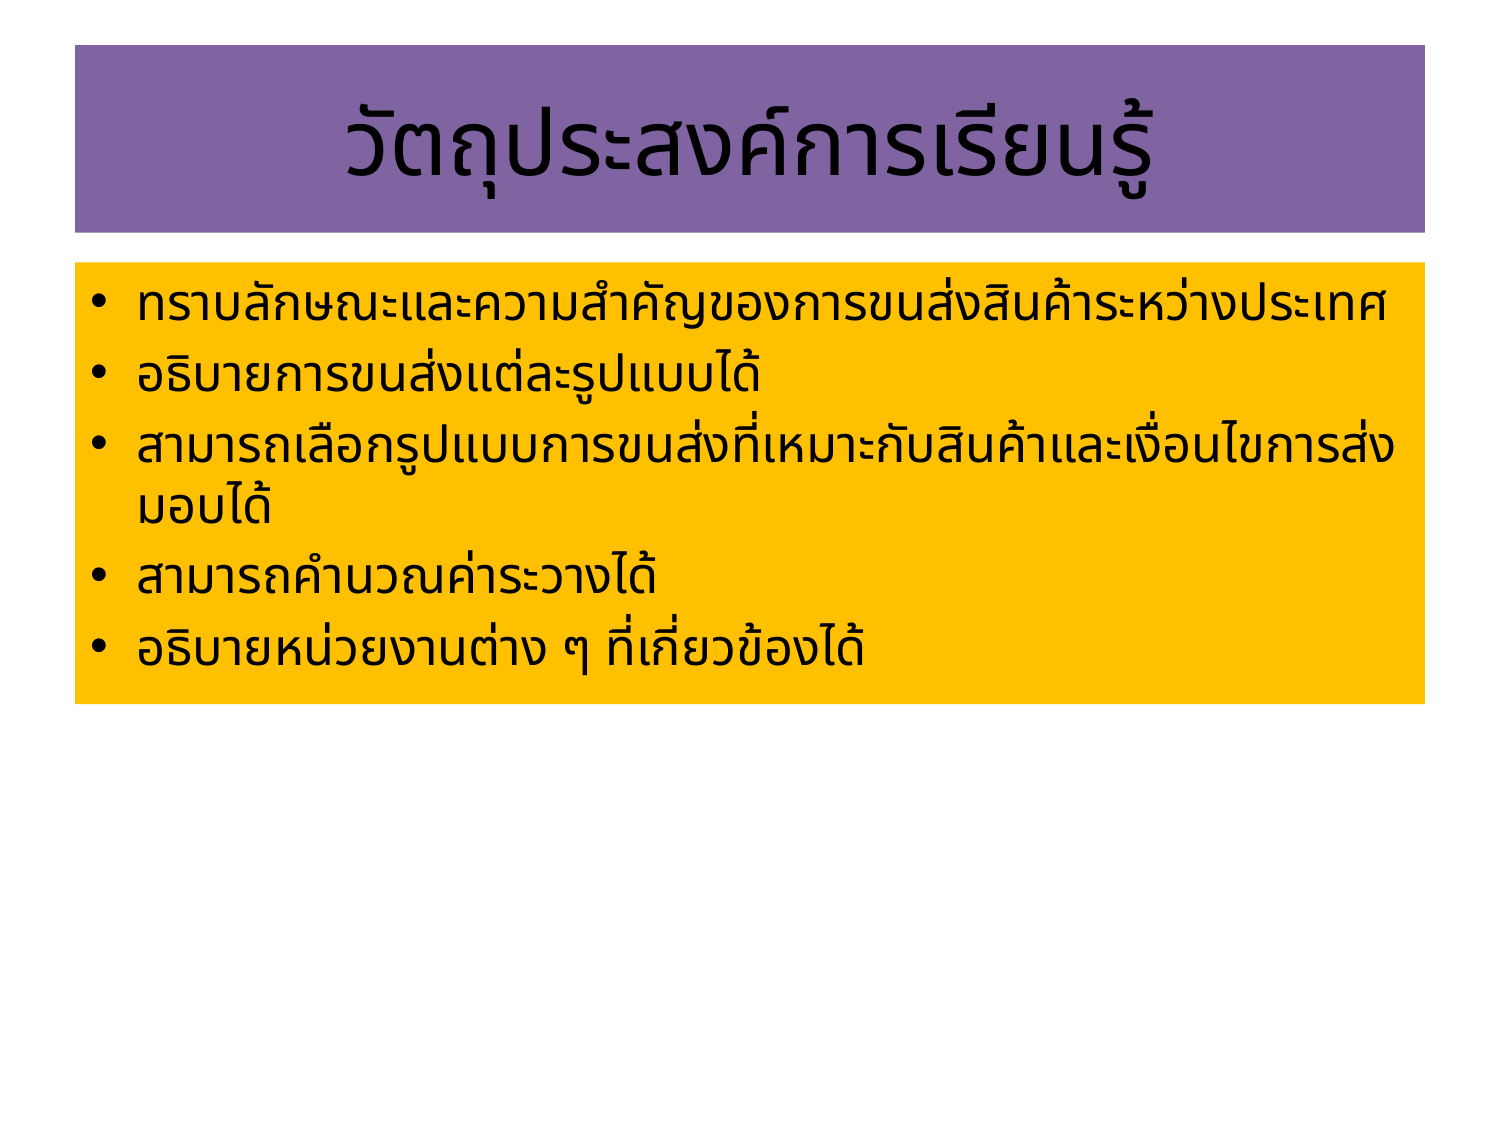

# วัตถุประสงค์การเรียนรู้
ทราบลักษณะและความสำคัญของการขนส่งสินค้าระหว่างประเทศ
อธิบายการขนส่งแต่ละรูปแบบได้
สามารถเลือกรูปแบบการขนส่งที่เหมาะกับสินค้าและเงื่อนไขการส่งมอบได้
สามารถคำนวณค่าระวางได้
อธิบายหน่วยงานต่าง ๆ ที่เกี่ยวข้องได้